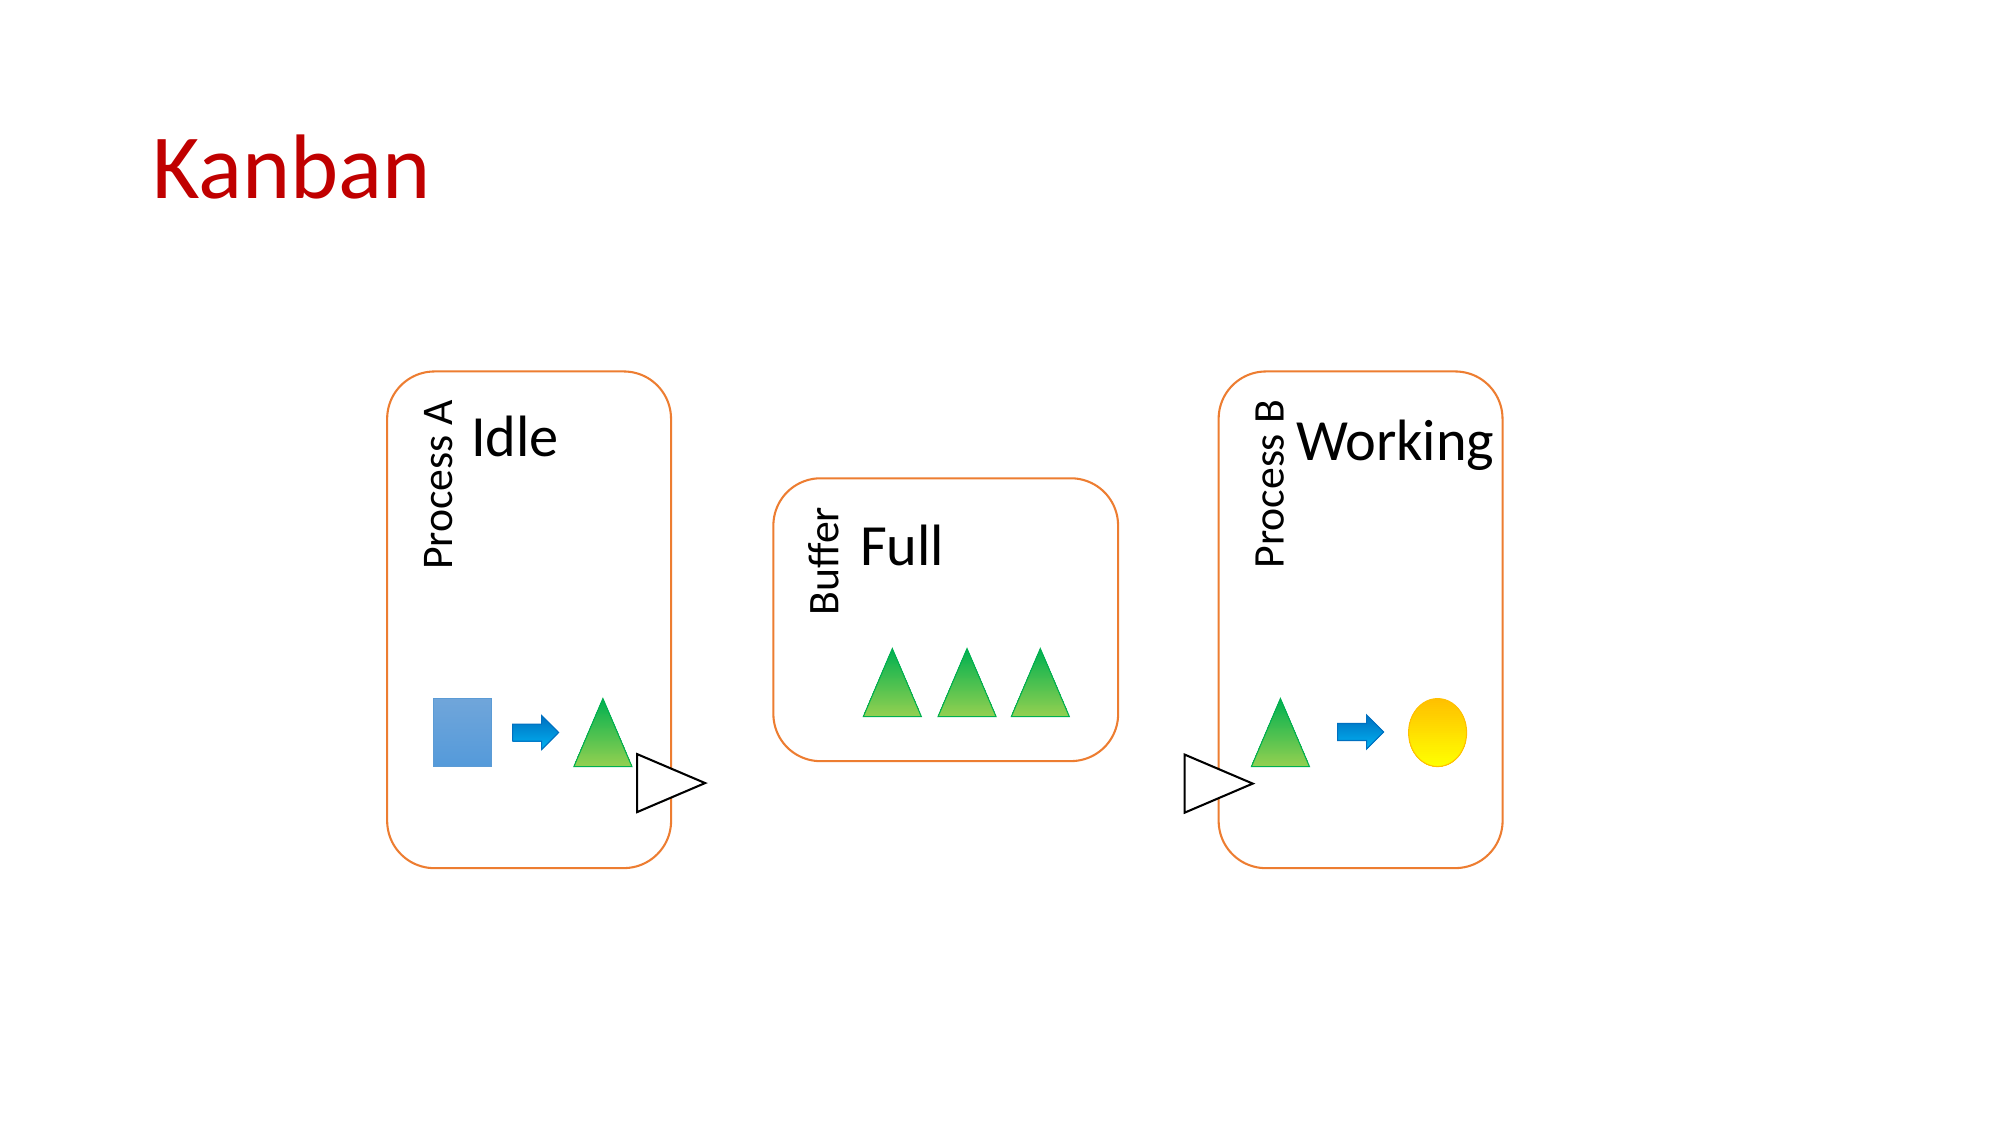

# Kanban
Process A

Process B

Idle
Working
Buffer

Full